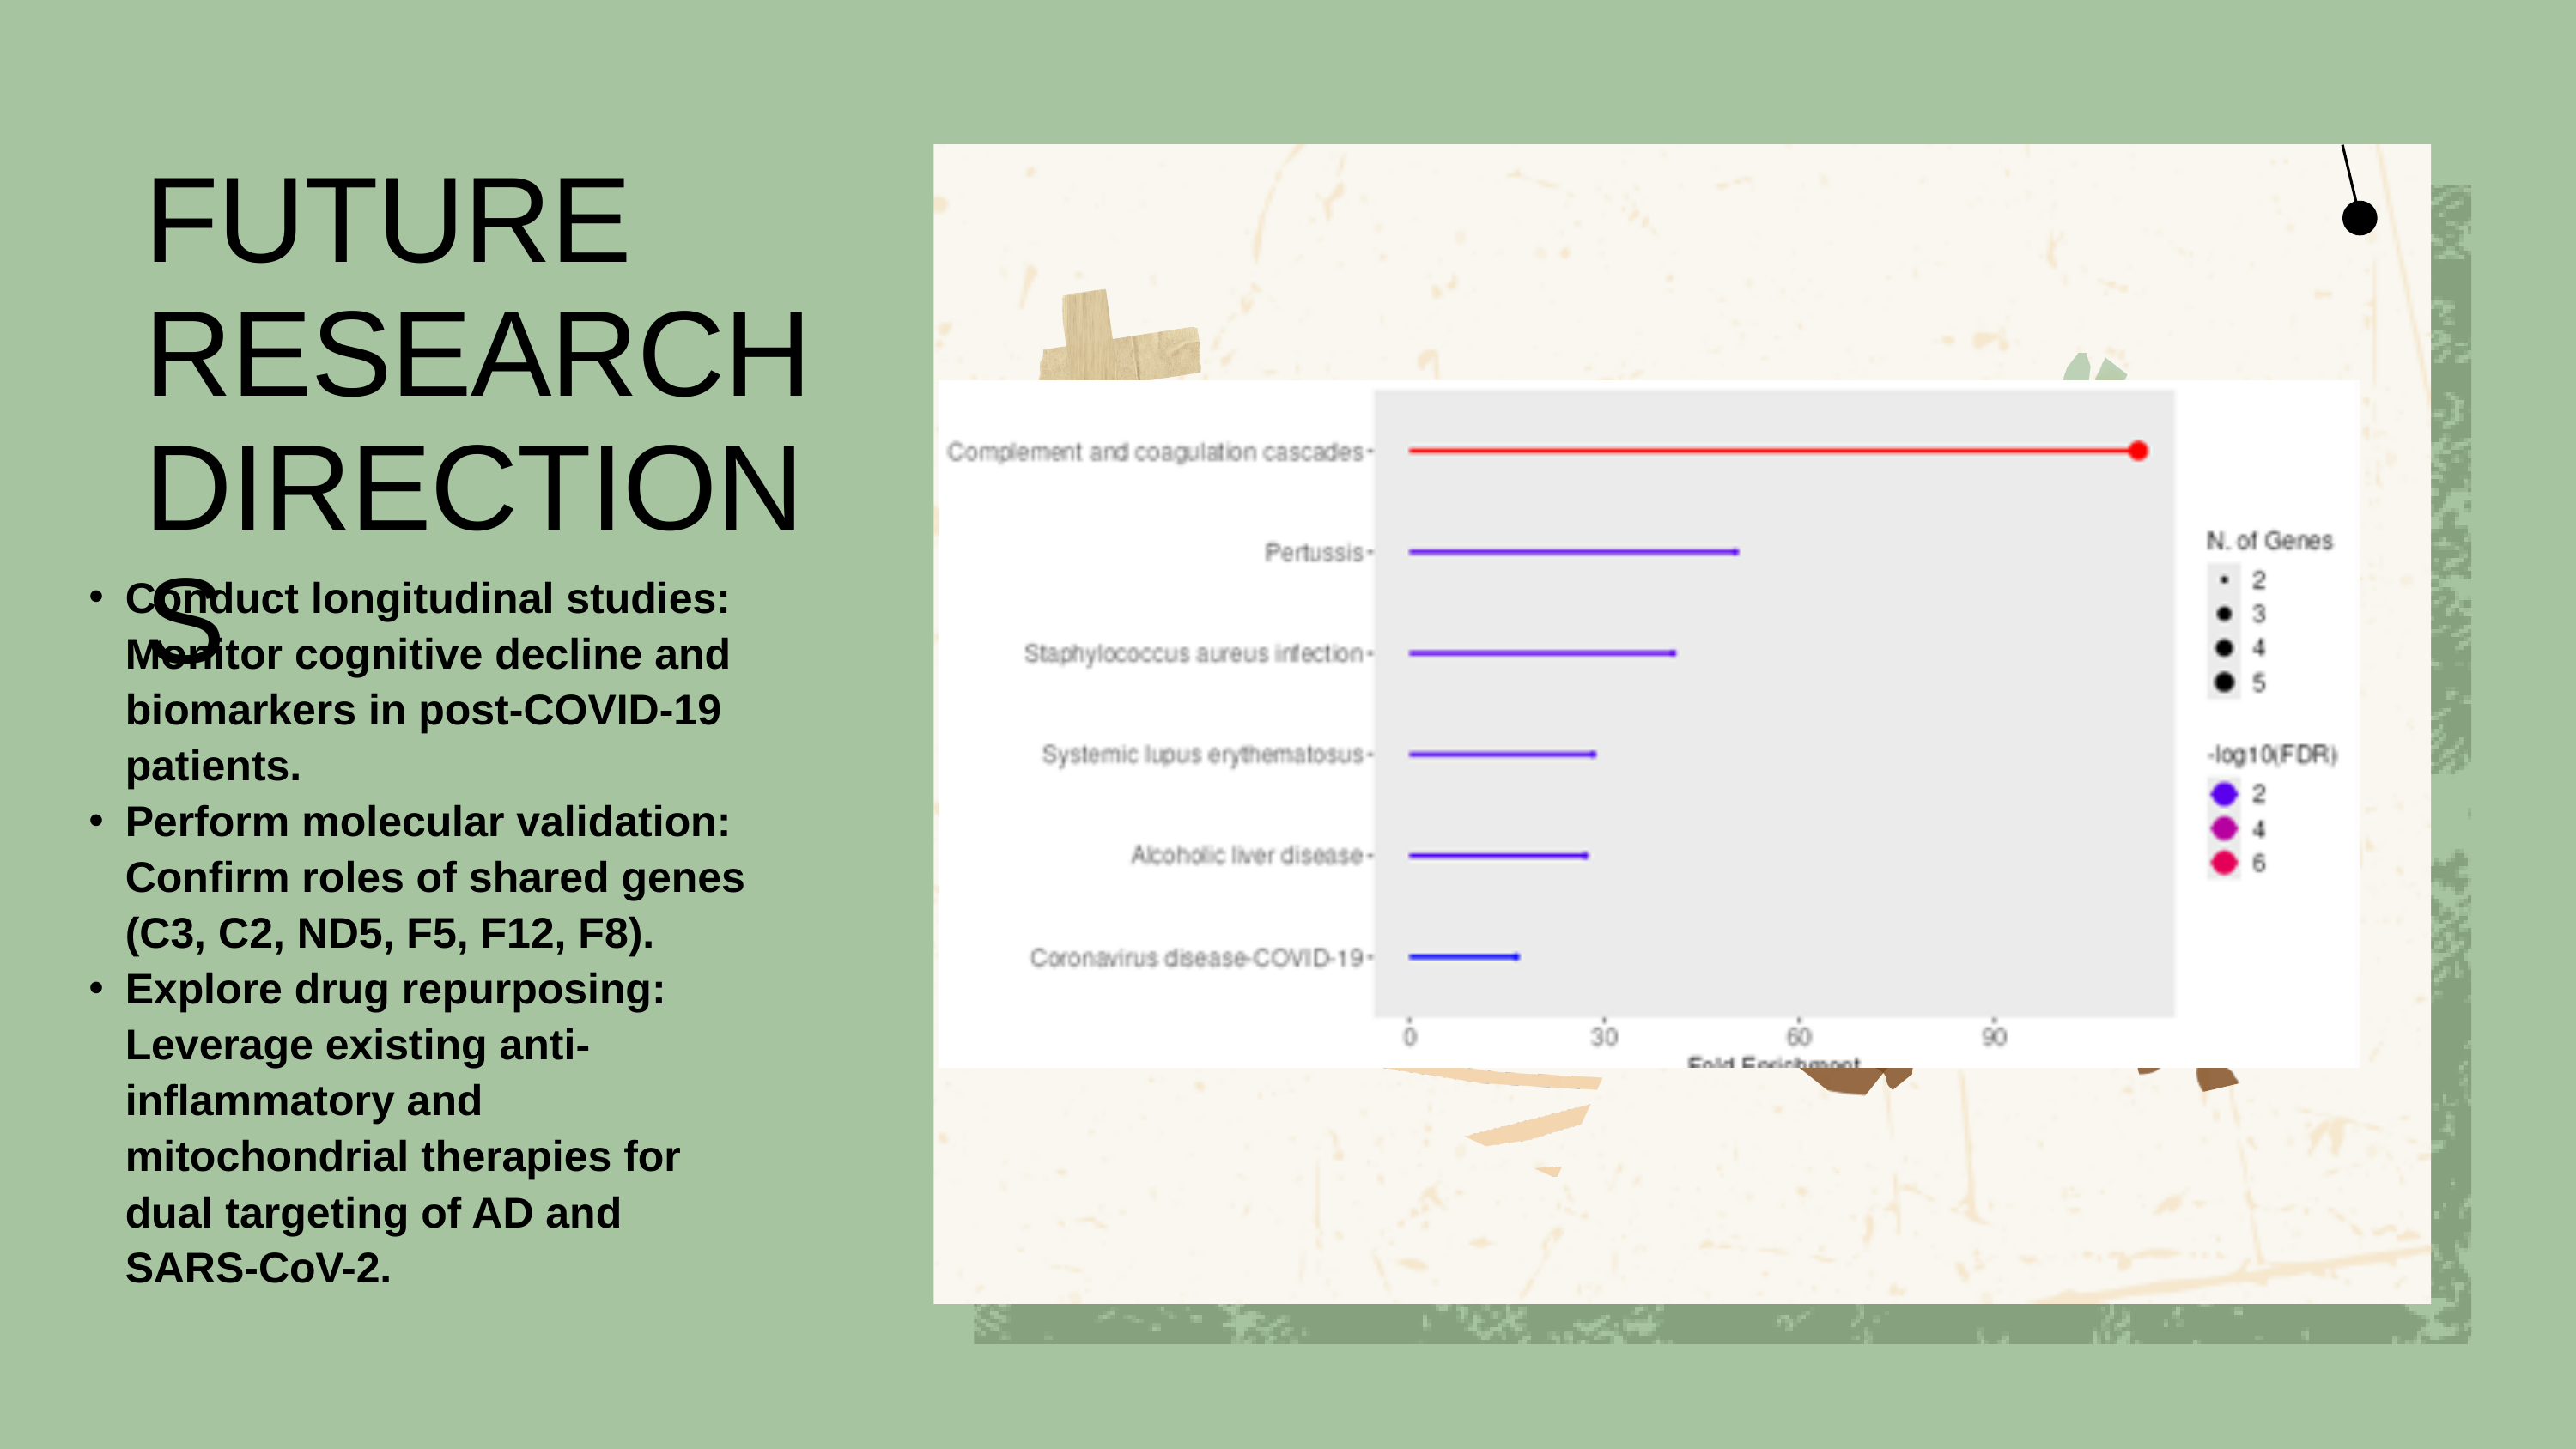

FUTURE RESEARCH DIRECTIONS

Conduct longitudinal studies: Monitor cognitive decline and biomarkers in post-COVID-19 patients.
Perform molecular validation: Confirm roles of shared genes (C3, C2, ND5, F5, F12, F8).
Explore drug repurposing: Leverage existing anti-inflammatory and mitochondrial therapies for dual targeting of AD and SARS-CoV-2.